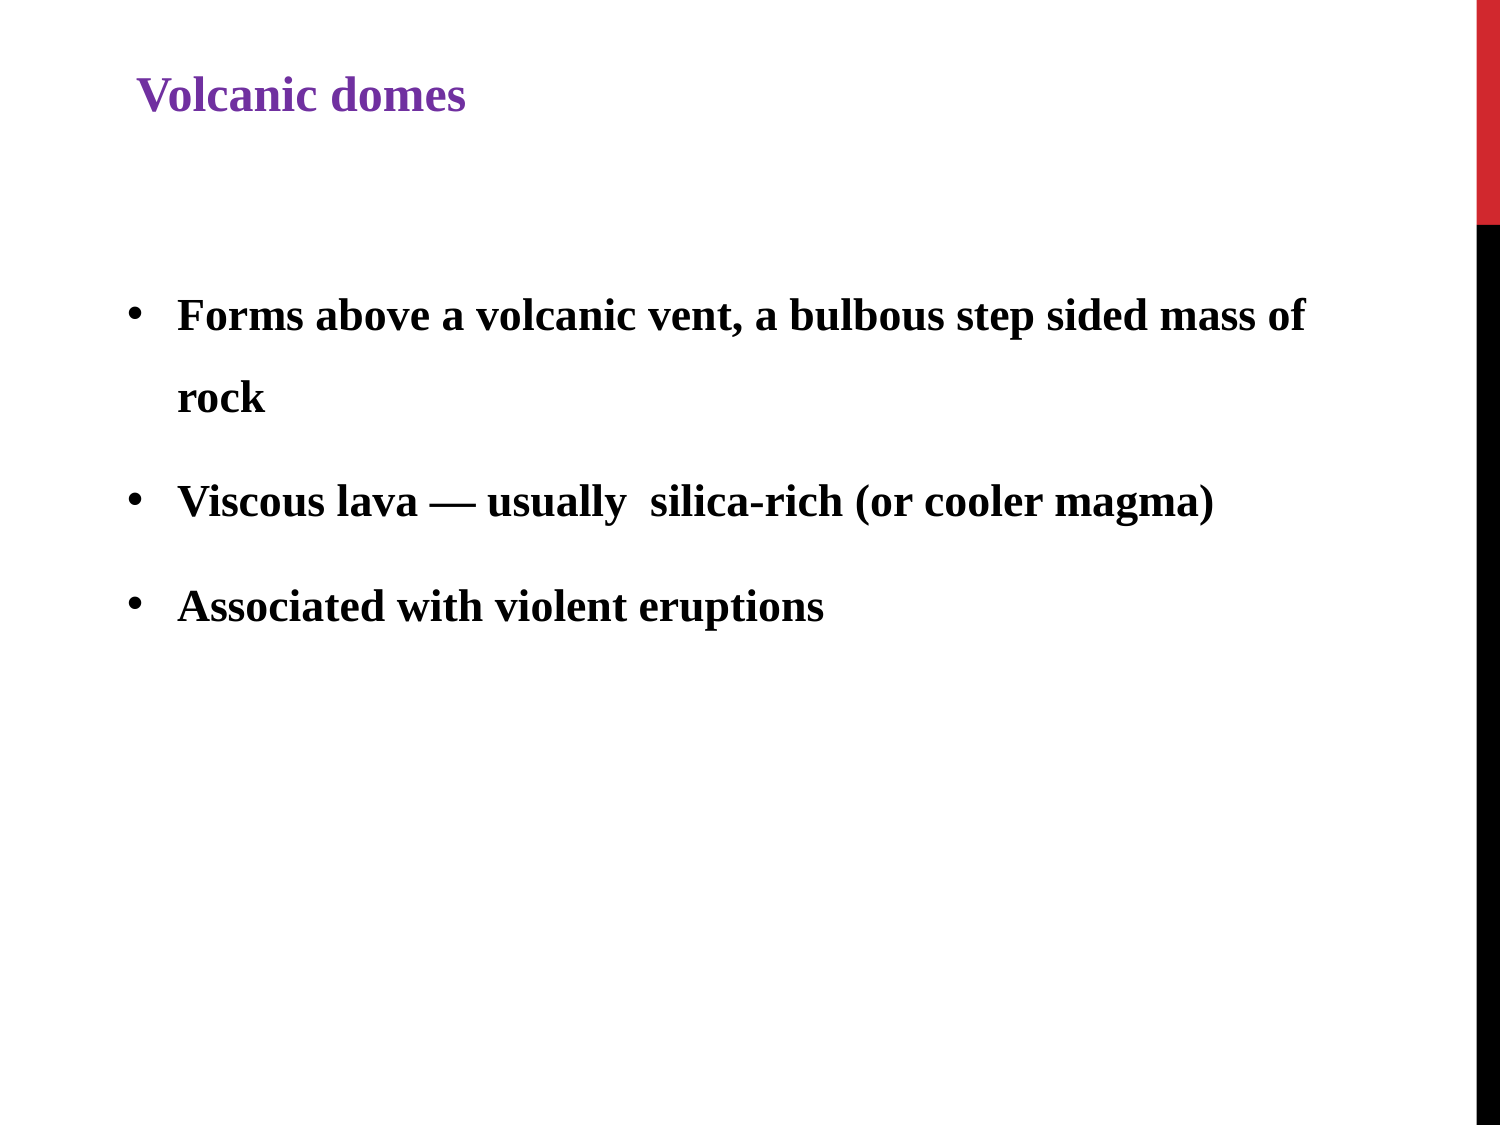

Volcanic domes
Forms above a volcanic vent, a bulbous step sided mass of rock
Viscous lava — usually  silica-rich (or cooler magma)
Associated with violent eruptions